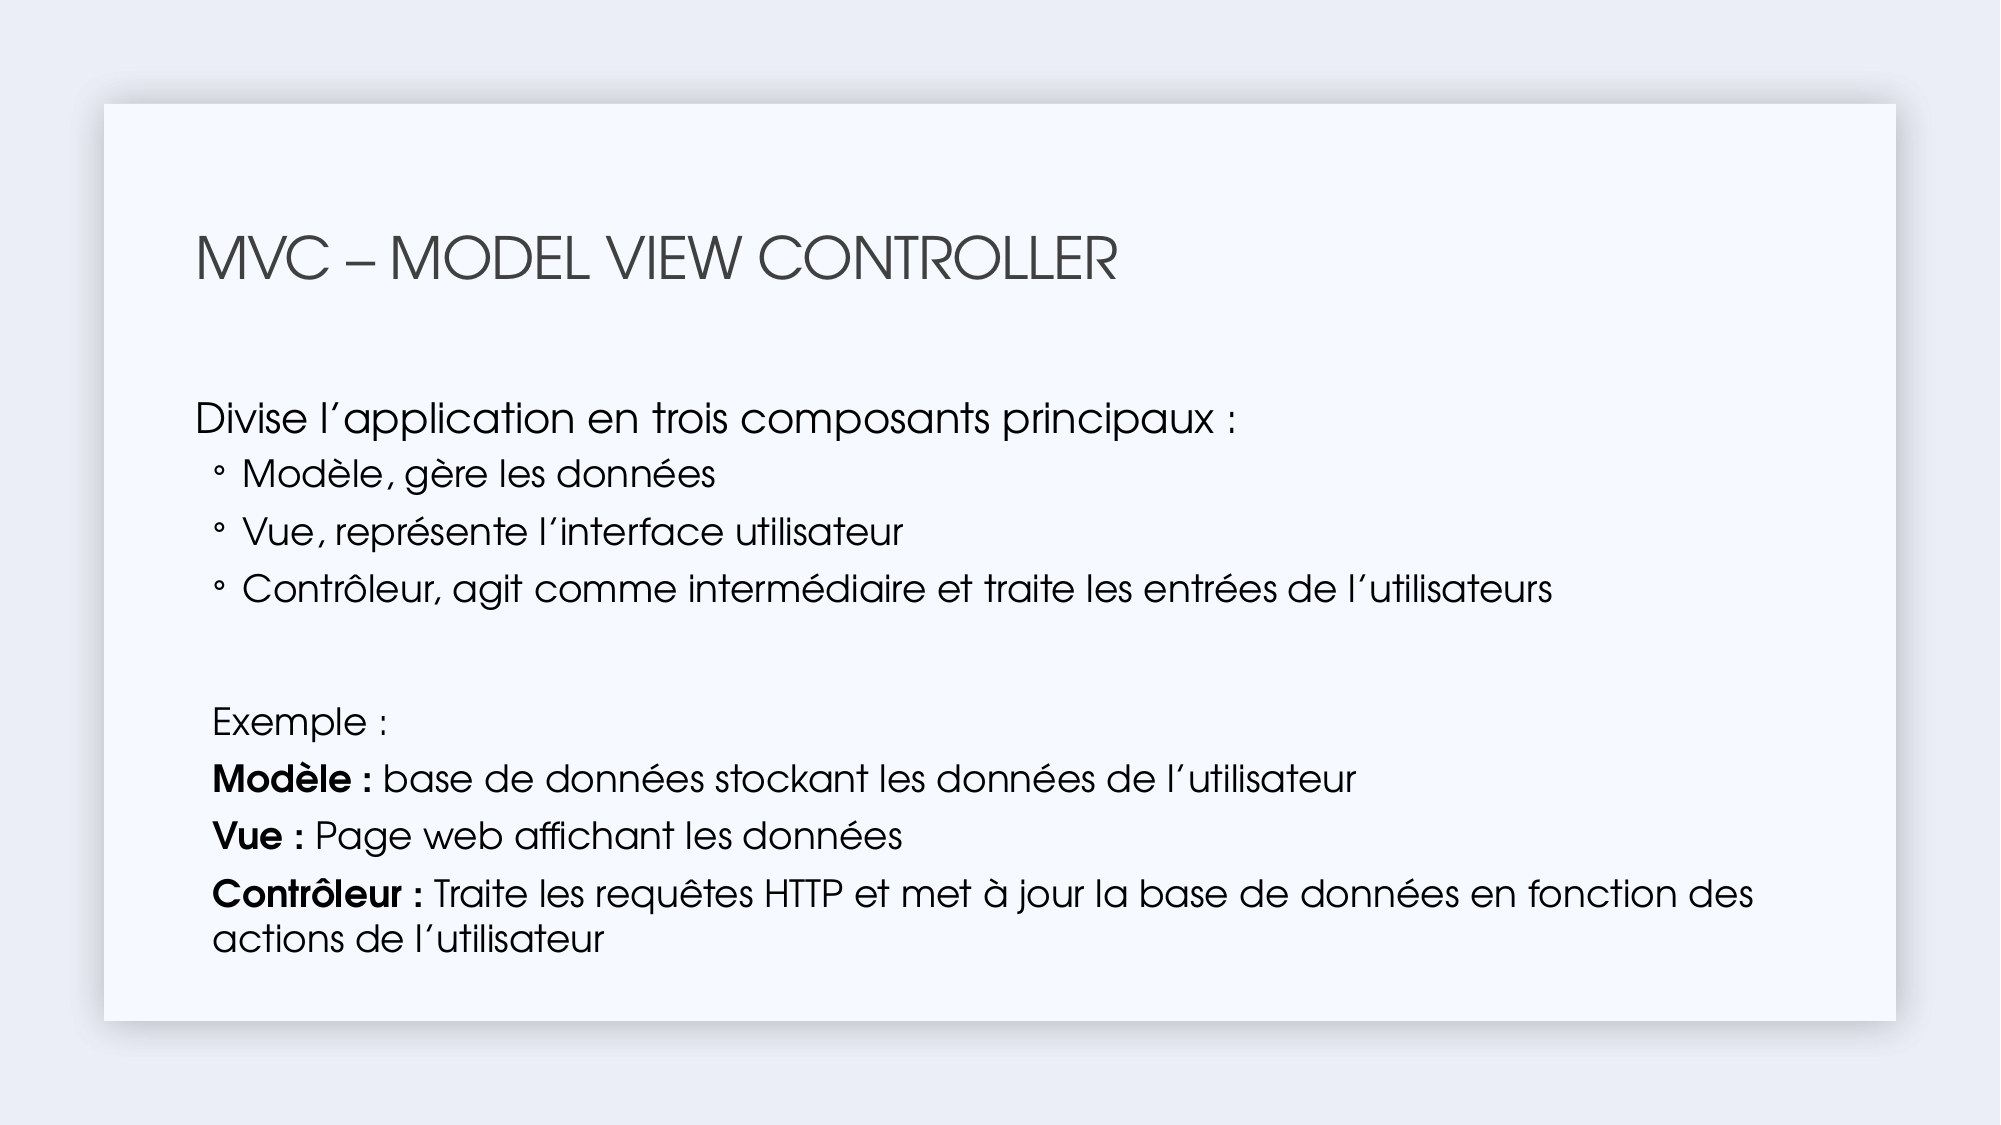

# MVC – MODEL VIEW CONTROLLER
Divise l’application en trois composants principaux :
Modèle, gère les données
Vue, représente l’interface utilisateur
Contrôleur, agit comme intermédiaire et traite les entrées de l’utilisateurs

Exemple :
Modèle : base de données stockant les données de l’utilisateur
Vue : Page web affichant les données
Contrôleur : Traite les requêtes HTTP et met à jour la base de données en fonction des actions de l’utilisateur